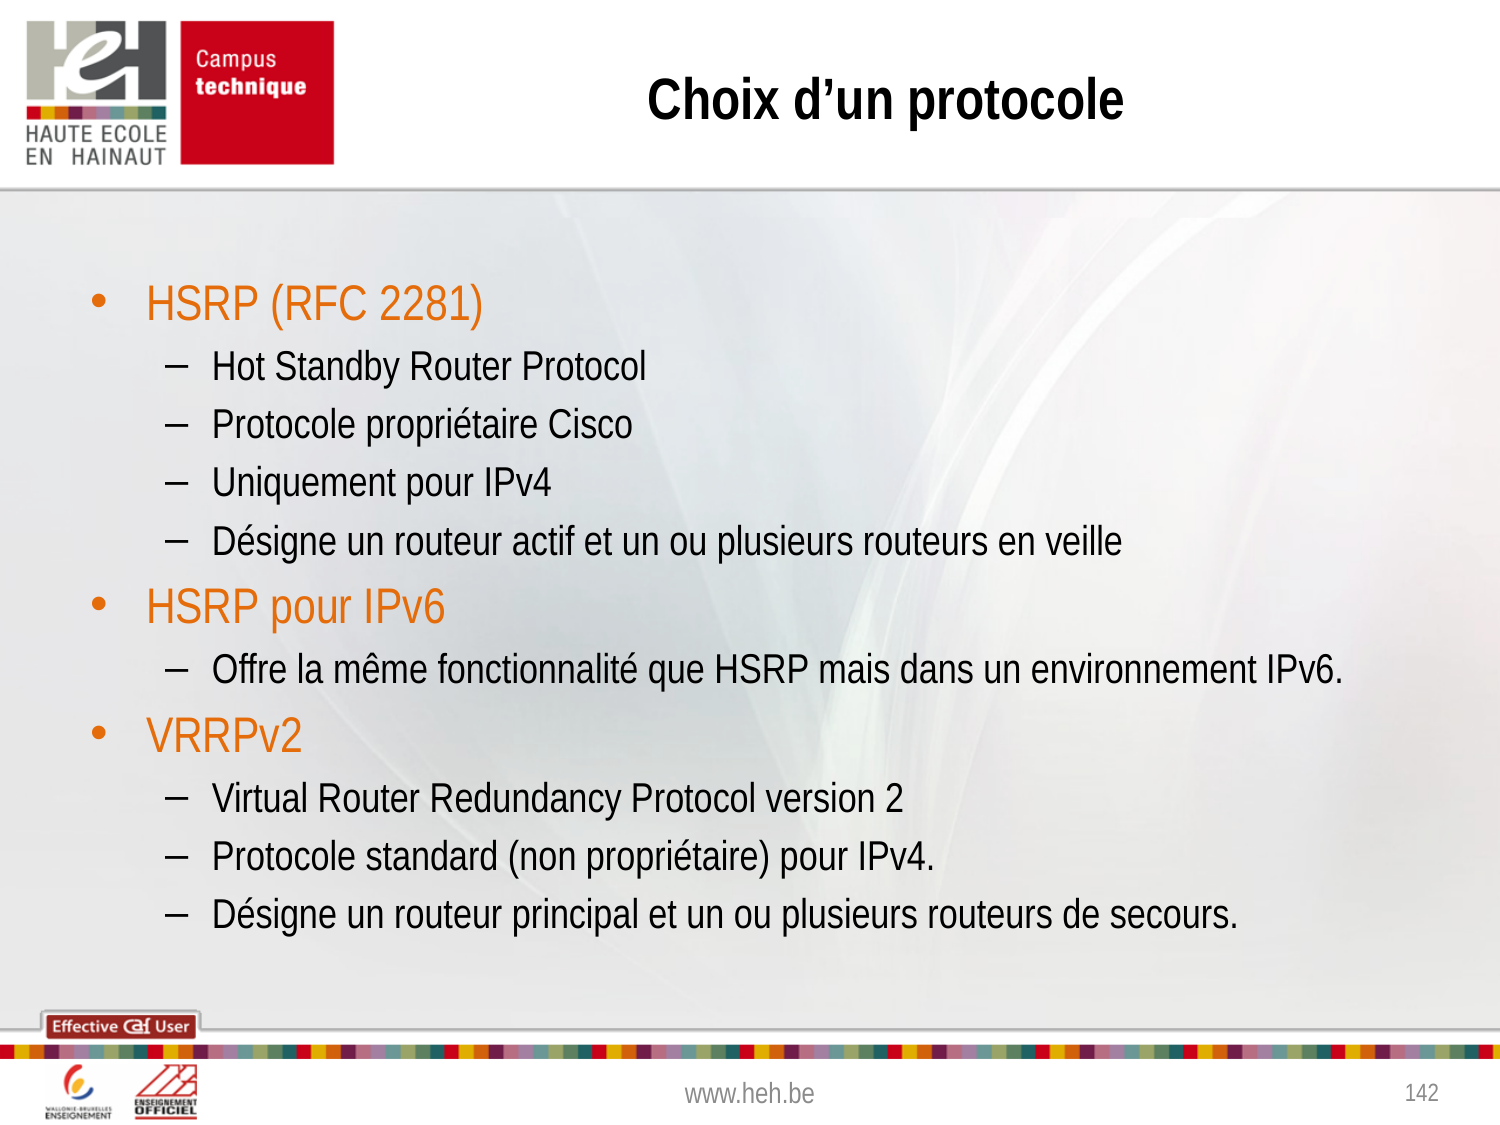

# Choix d’un protocole
HSRP (RFC 2281)
Hot Standby Router Protocol
Protocole propriétaire Cisco
Uniquement pour IPv4
Désigne un routeur actif et un ou plusieurs routeurs en veille
HSRP pour IPv6
Offre la même fonctionnalité que HSRP mais dans un environnement IPv6.
VRRPv2
Virtual Router Redundancy Protocol version 2
Protocole standard (non propriétaire) pour IPv4.
Désigne un routeur principal et un ou plusieurs routeurs de secours.
www.heh.be
142